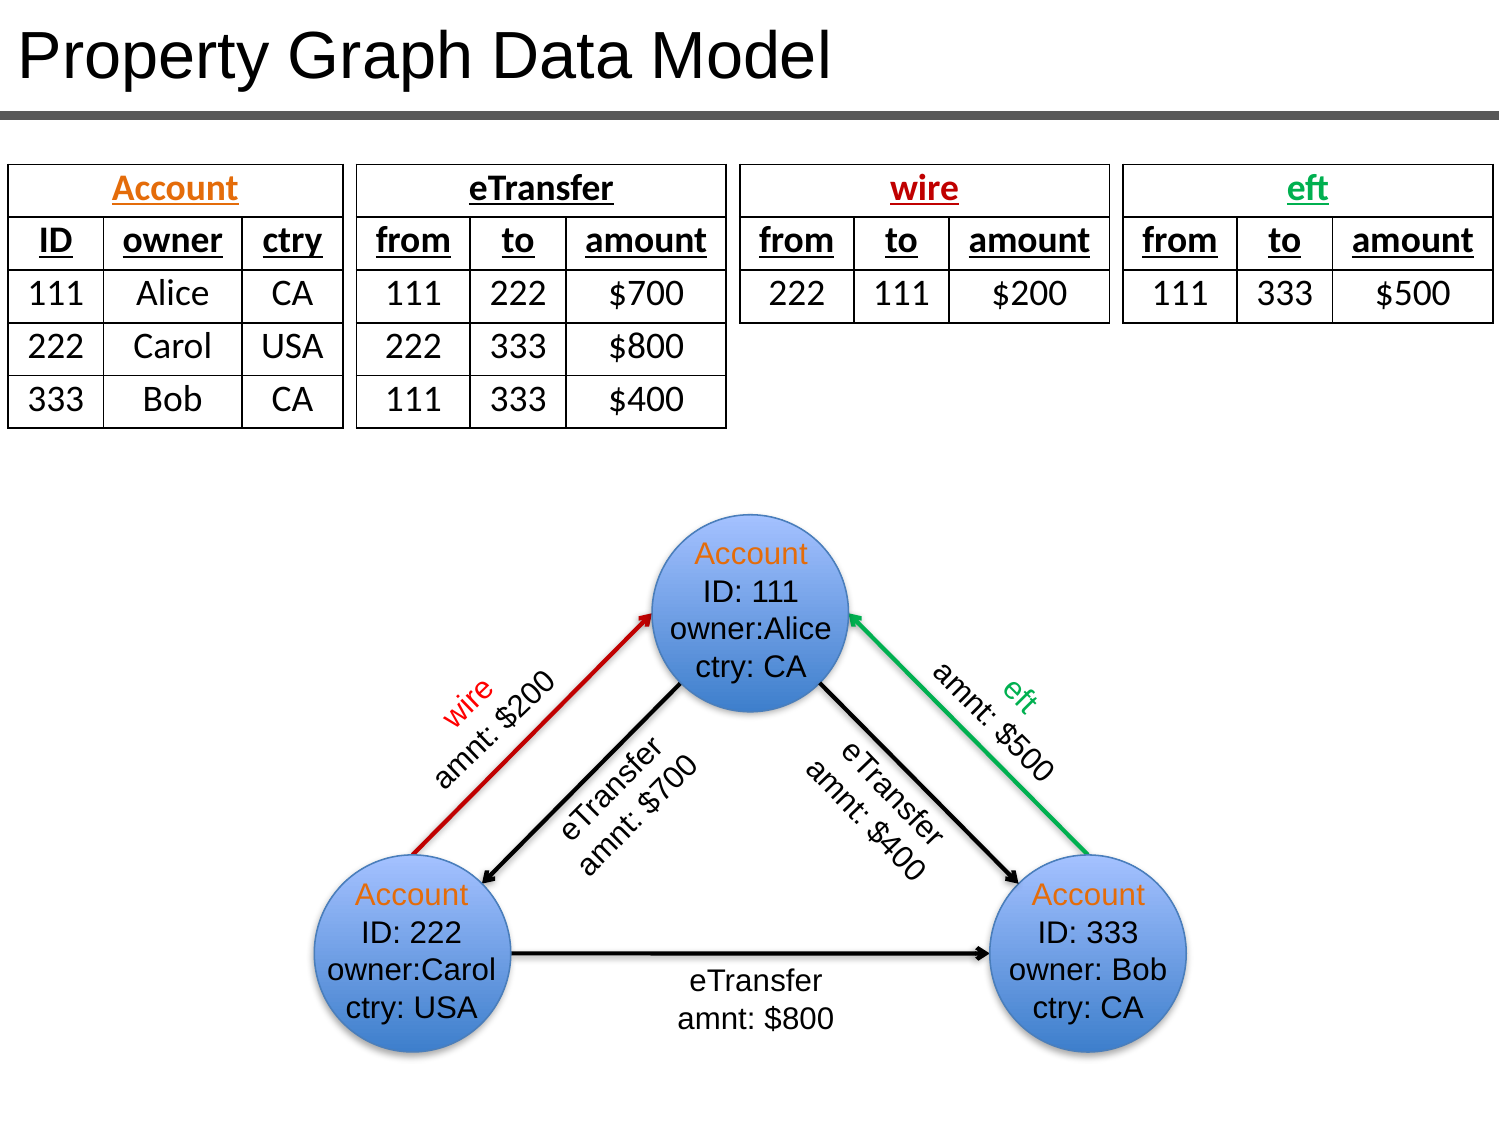

Property Graph Data Model
| Account |  |  |
| --- | --- | --- |
| ID | owner | ctry |
| 111 | Alice | CA |
| 222 | Carol | USA |
| 333 | Bob | CA |
| eTransfer |  |  |
| --- | --- | --- |
| from | to | amount |
| 111 | 222 | $700 |
| 222 | 333 | $800 |
| 111 | 333 | $400 |
| wire |  |  |
| --- | --- | --- |
| from | to | amount |
| 222 | 111 | $200 |
| eft |  |  |
| --- | --- | --- |
| from | to | amount |
| 111 | 333 | $500 |

Account
ID: 111
owner:Alice
ctry: CA
eft
amnt: $500
wire
amnt: $200
eTransfer
amnt: $700
eTransfer
amnt: $400

Account
ID: 222
owner:Carol
ctry: USA

Account
ID: 333
owner: Bob
ctry: CA
eTransfer
amnt: $800